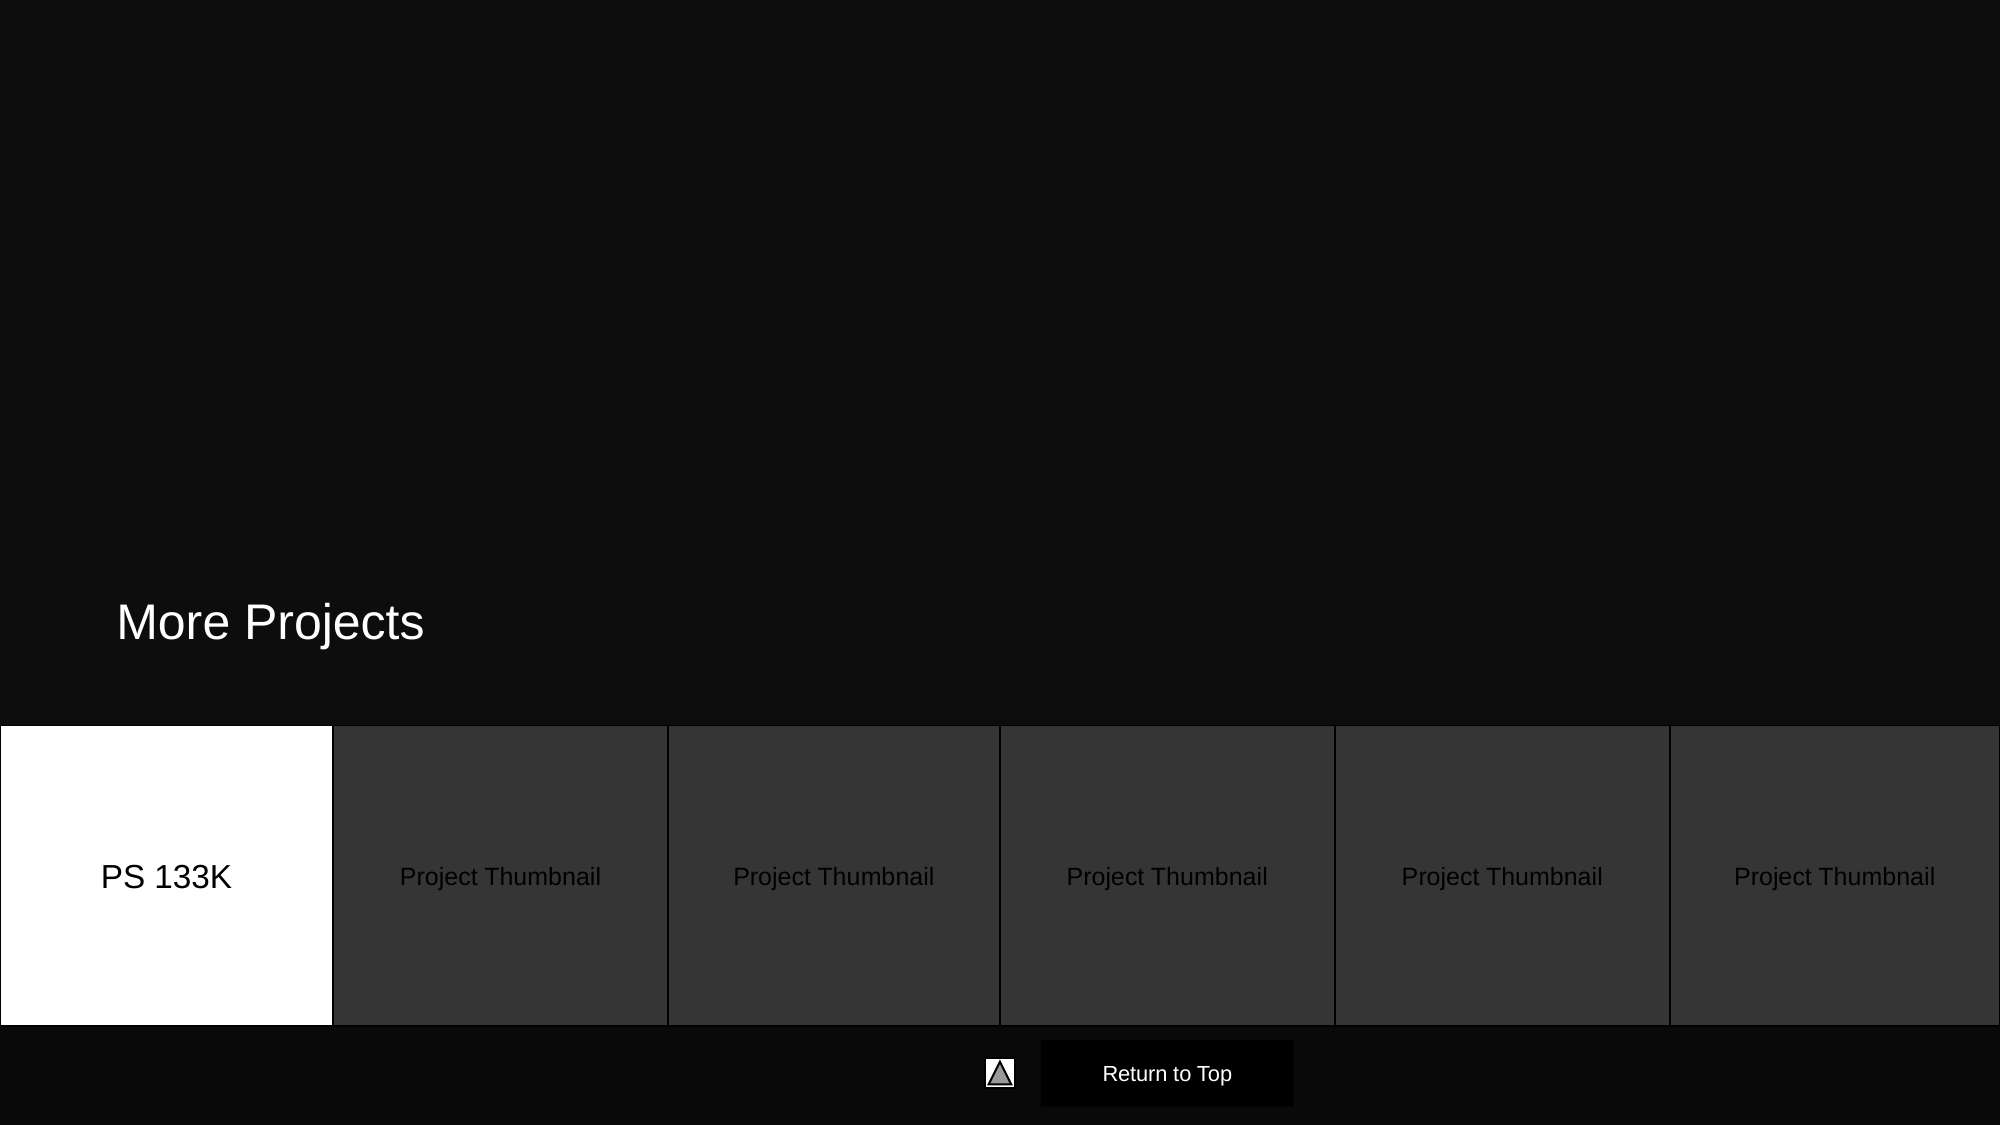

# PS/IS163 Intra Studio Navigation Hover
More Projects
Project Thumbnail
Project Thumbnail
Project Thumbnail
PS 133K
Project Thumbnail
Project Thumbnail

Return to Top